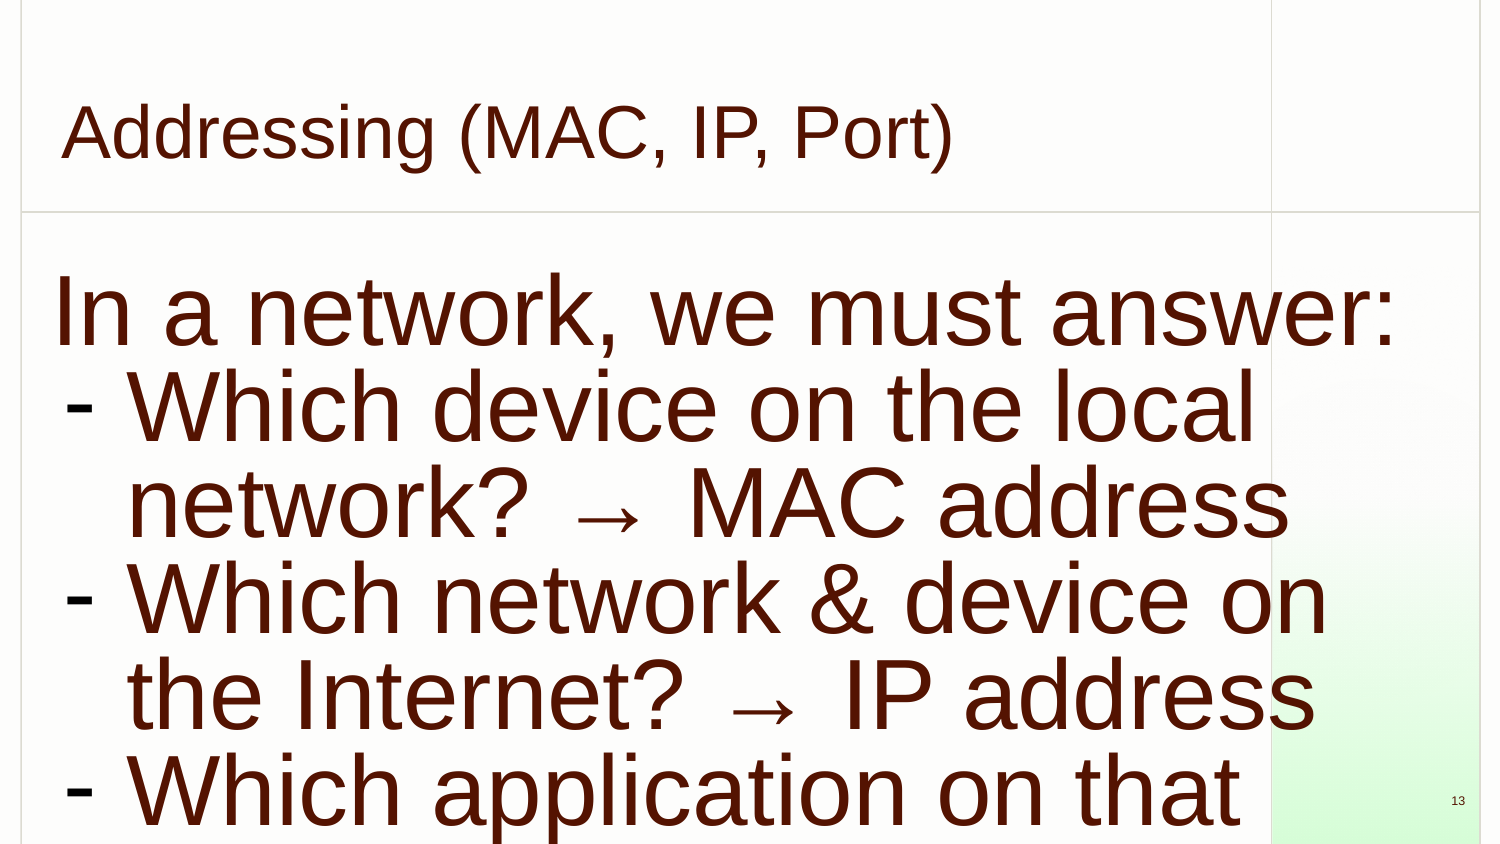

# Addressing (MAC, IP, Port)
In a network, we must answer:
Which device on the local network? → MAC address
Which network & device on the Internet? → IP address
Which application on that device? → Port number

One address type cannot solve everything, so we use all three together.
13